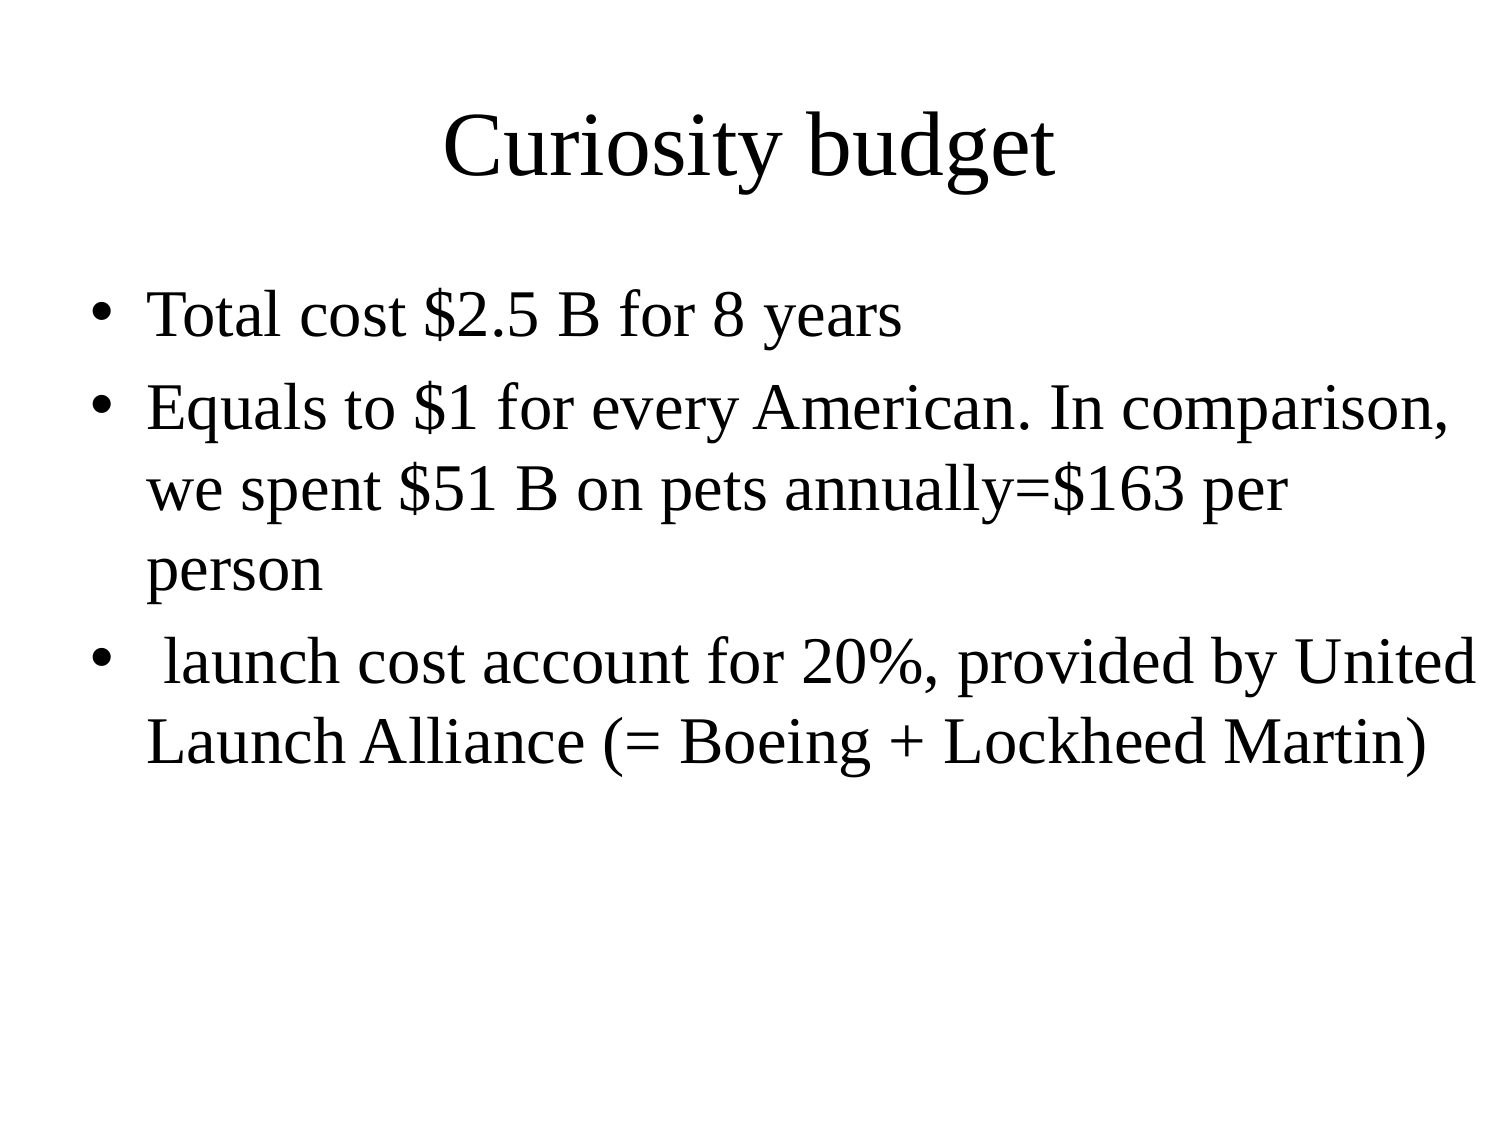

# Curiosity budget
Total cost $2.5 B for 8 years
Equals to $1 for every American. In comparison, we spent $51 B on pets annually=$163 per person
 launch cost account for 20%, provided by United Launch Alliance (= Boeing + Lockheed Martin)